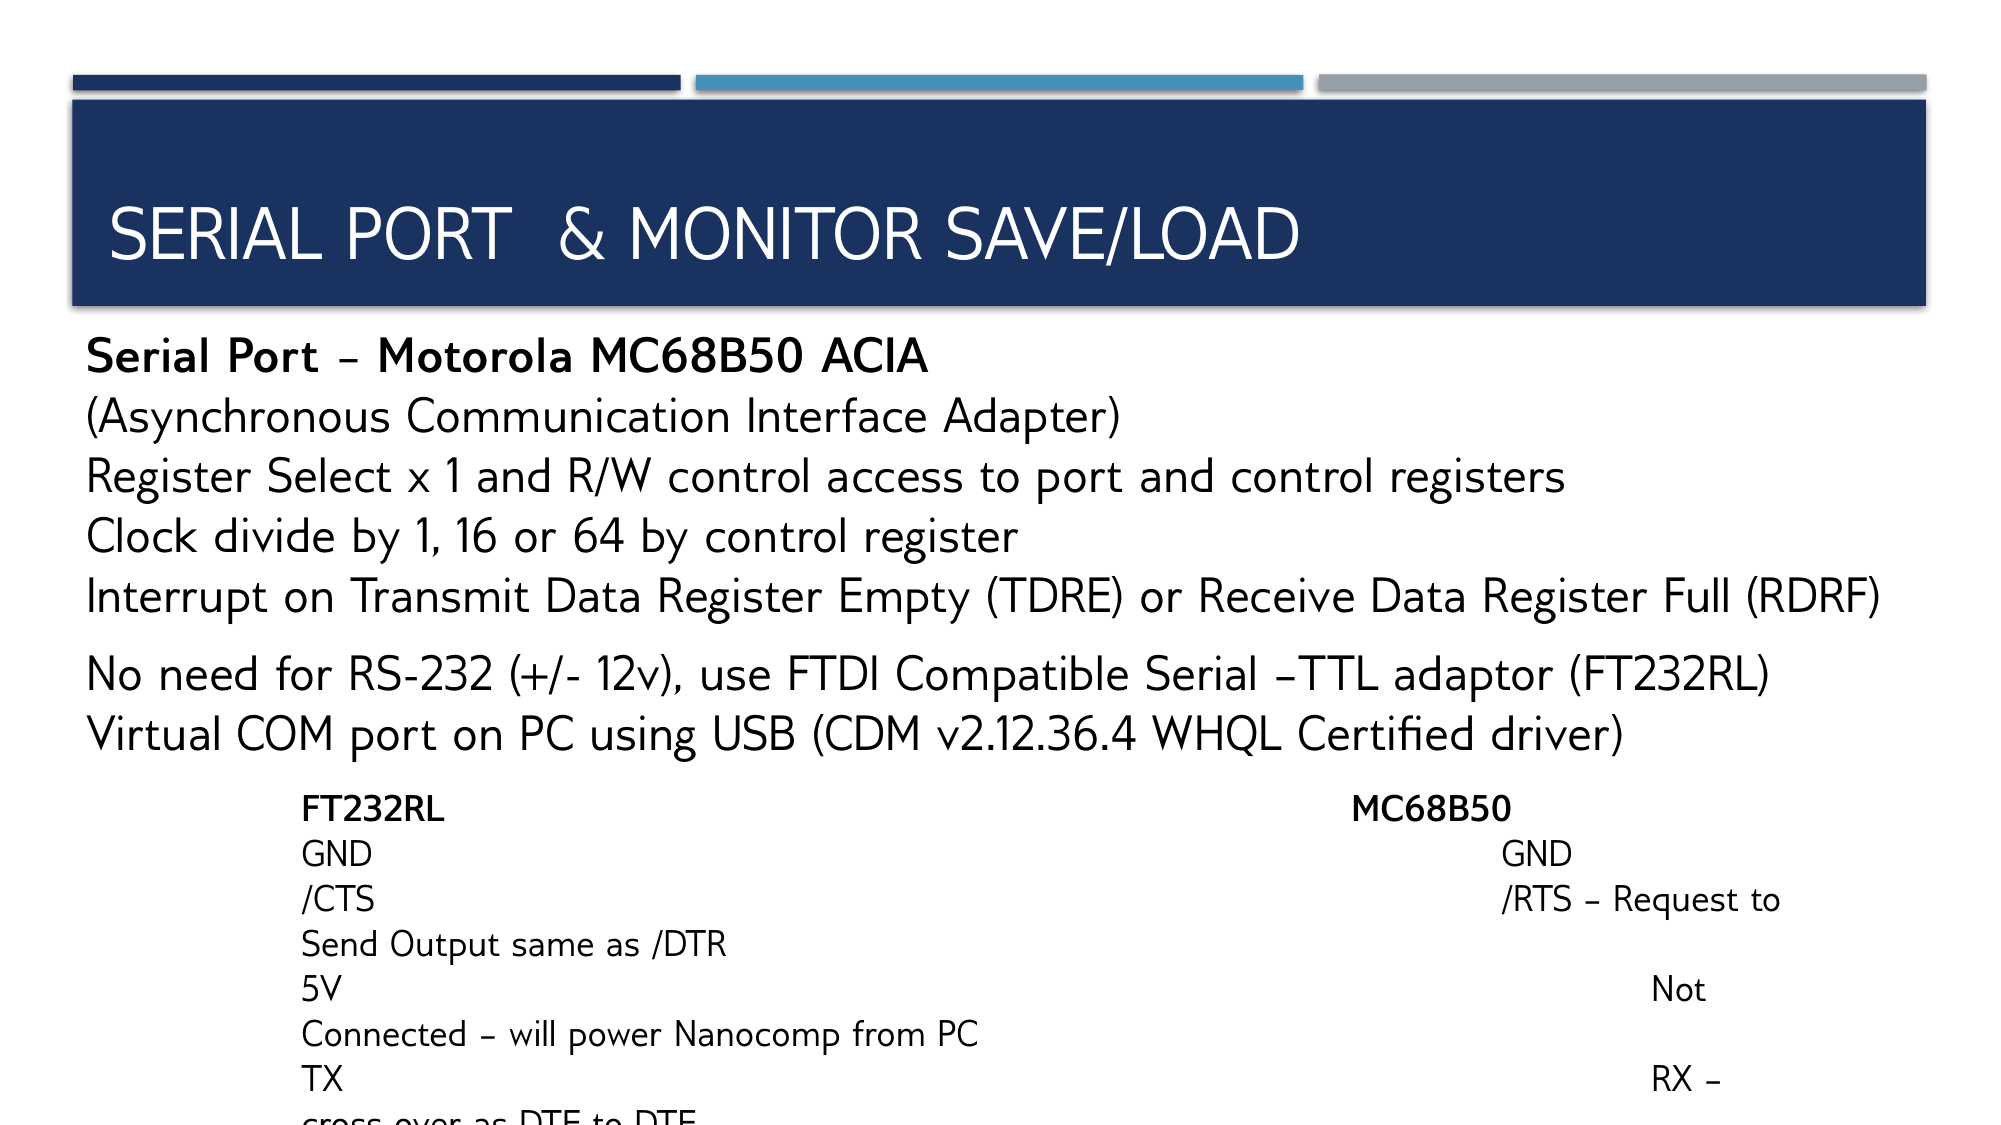

# SERIAL PORT  & MONITOR SAVE/LOAD
Serial Port – Motorola MC68B50 ACIA
(Asynchronous Communication Interface Adapter)
Register Select x 1 and R/W control access to port and control registers
Clock divide by 1, 16 or 64 by control register
Interrupt on Transmit Data Register Empty (TDRE) or Receive Data Register Full (RDRF)
No need for RS-232 (+/- 12v), use FTDI Compatible Serial –TTL adaptor (FT232RL)
Virtual COM port on PC using USB (CDM v2.12.36.4 WHQL Certified driver)
FT232RL							MC68B50
GND								GND
/CTS								/RTS – Request to Send Output same as /DTR
5V									Not Connected – will power Nanocomp from PC
TX									RX – cross over as DTE to DTE
RX									TX – cross over as DTE to DTE
/RTS (Not /DTR)						/CTS – Clear to Send Input